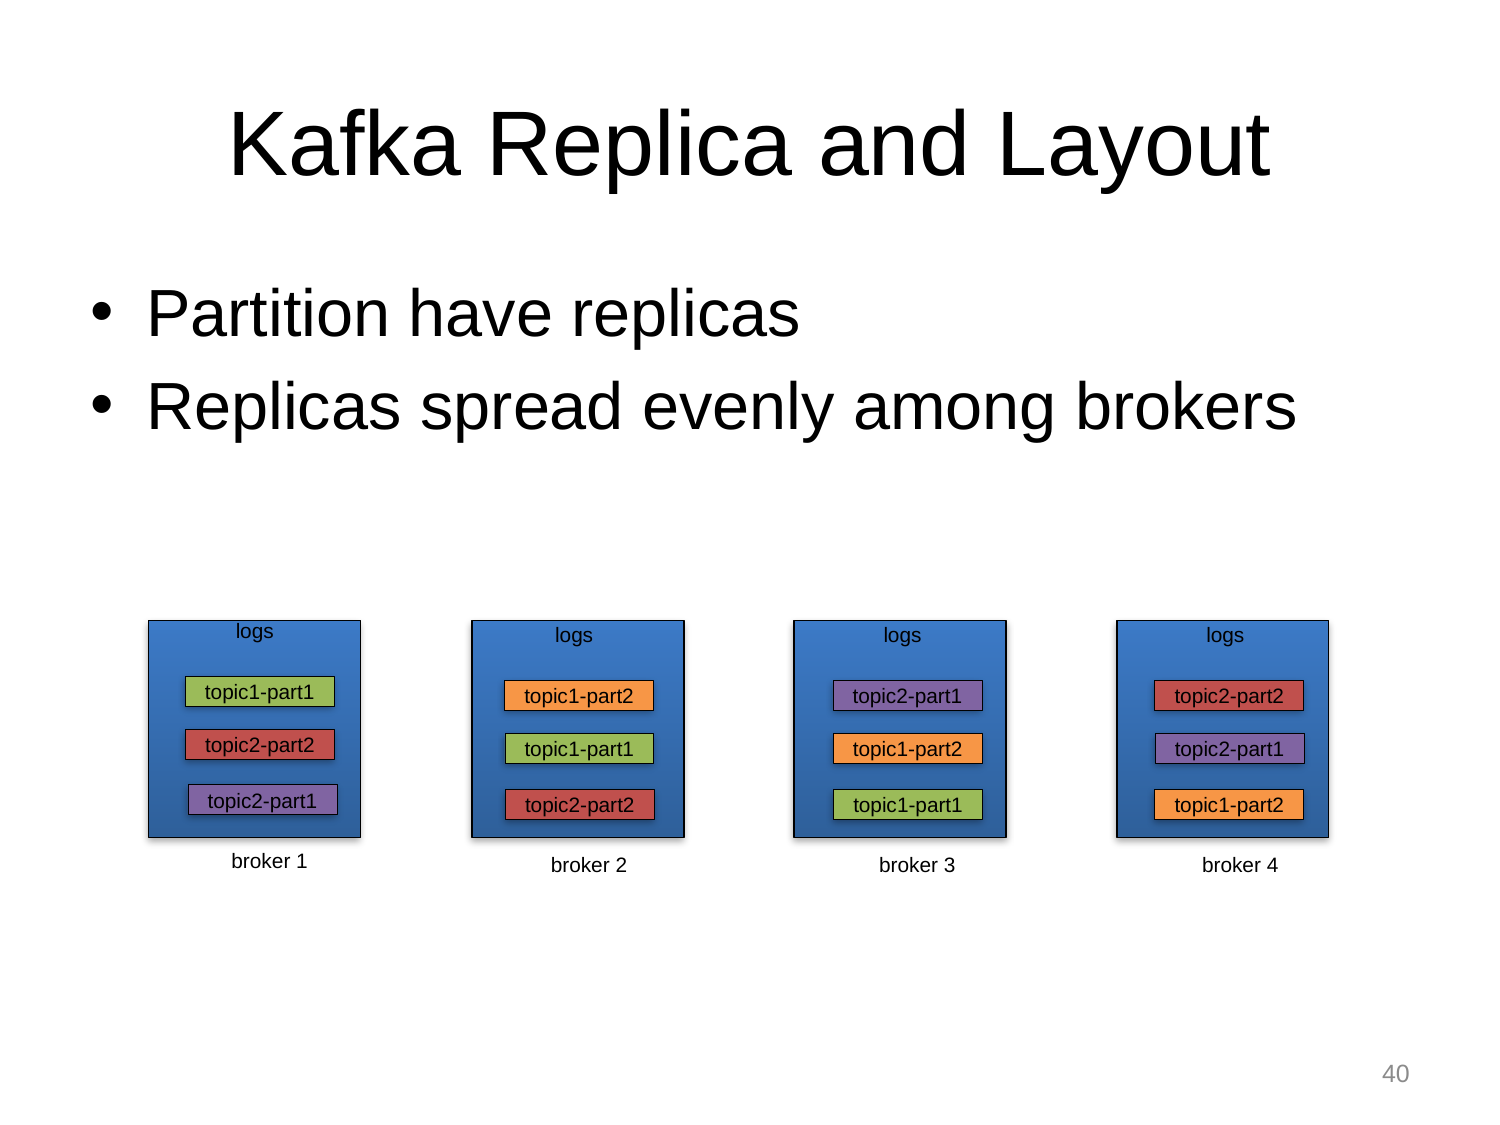

# Kafka Replica and Layout
Partition have replicas
Replicas spread evenly among brokers

logs
logs
logs
logs

topic1-part1
topic1-part2
topic2-part1
topic2-part2
topic2-part2
topic1-part1
topic1-part2
topic2-part1
topic2-part1
topic2-part2
topic1-part1
topic1-part2
broker 1
broker 2
broker 3
broker 4
40